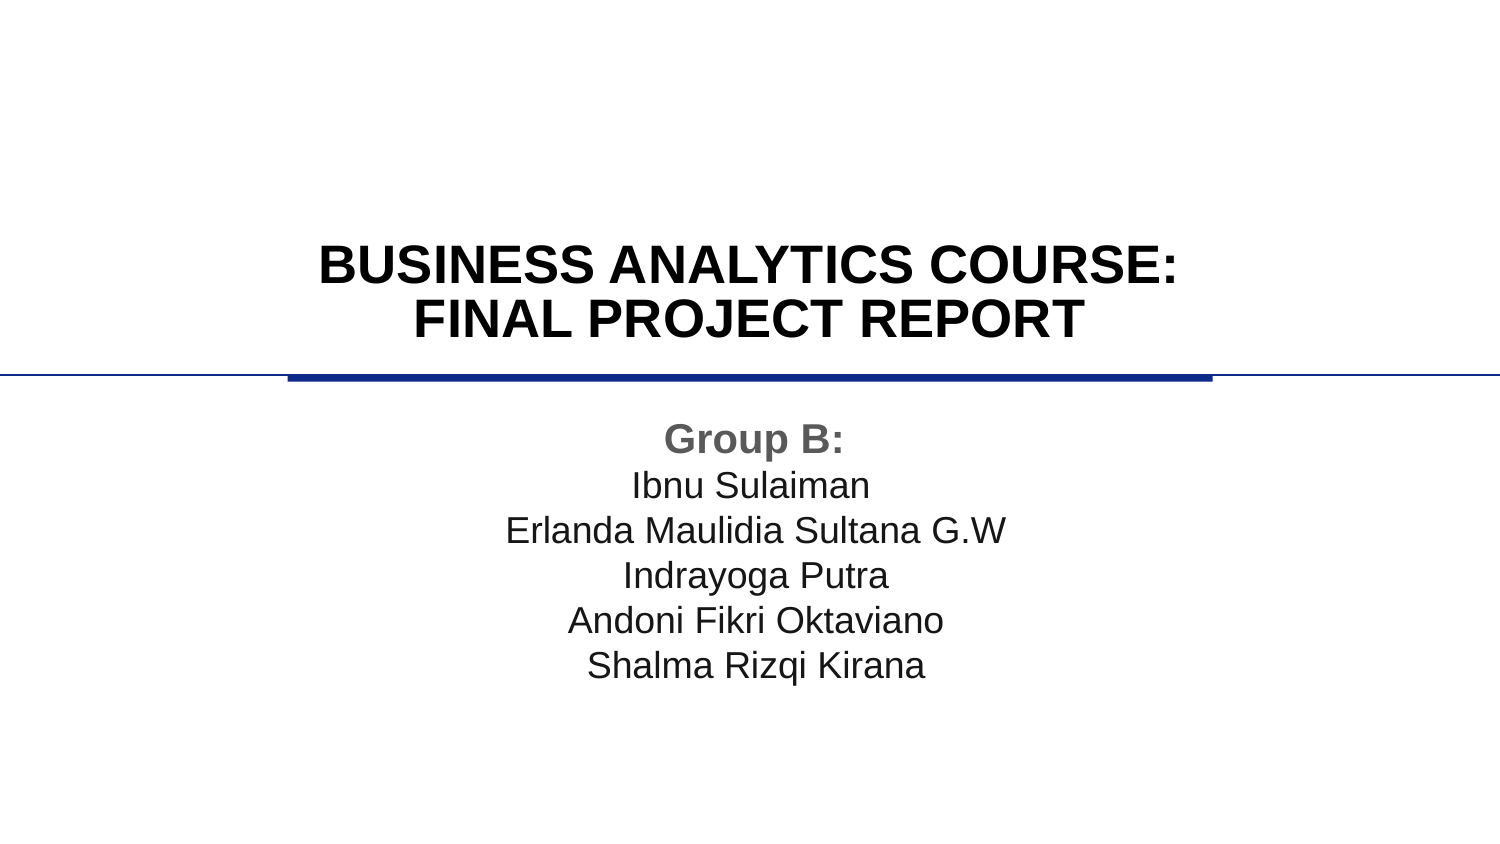

# BUSINESS ANALYTICS COURSE:
FINAL PROJECT REPORT
 Group B:
Ibnu Sulaiman
Erlanda Maulidia Sultana G.W
Indrayoga Putra
Andoni Fikri Oktaviano
Shalma Rizqi Kirana